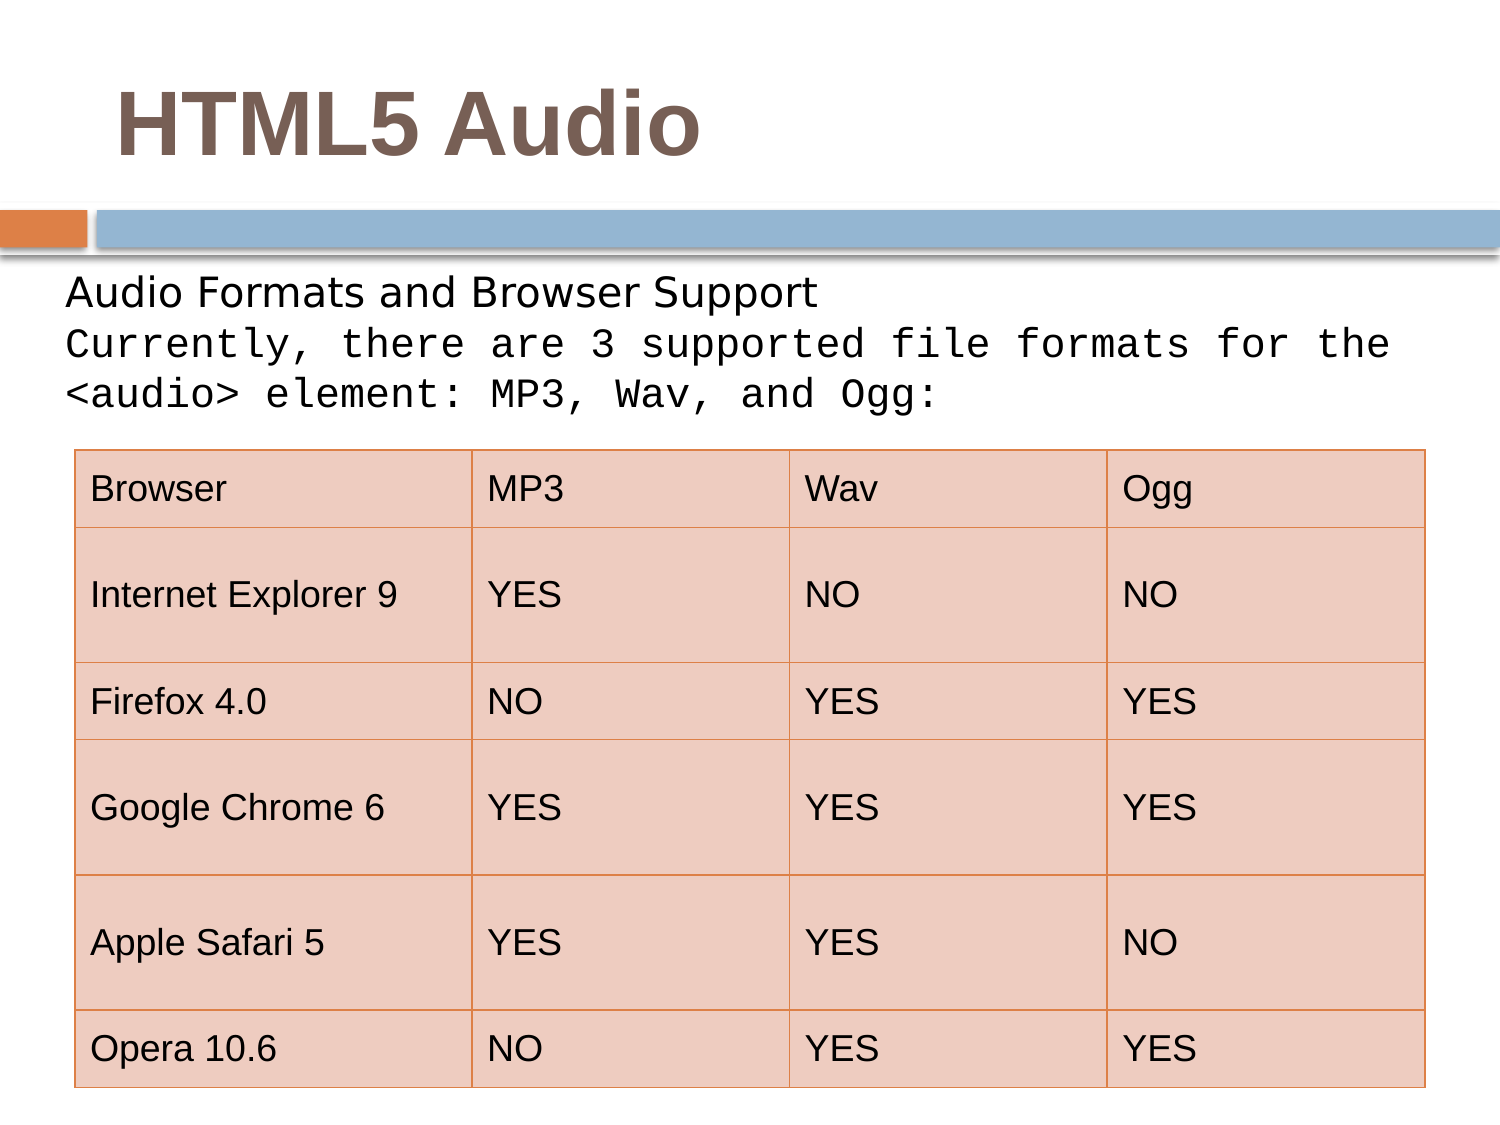

# HTML5 Audio
Audio Formats and Browser Support
Currently, there are 3 supported file formats for the <audio> element: MP3, Wav, and Ogg:
| Browser | MP3 | Wav | Ogg |
| --- | --- | --- | --- |
| Internet Explorer 9 | YES | NO | NO |
| Firefox 4.0 | NO | YES | YES |
| Google Chrome 6 | YES | YES | YES |
| Apple Safari 5 | YES | YES | NO |
| Opera 10.6 | NO | YES | YES |